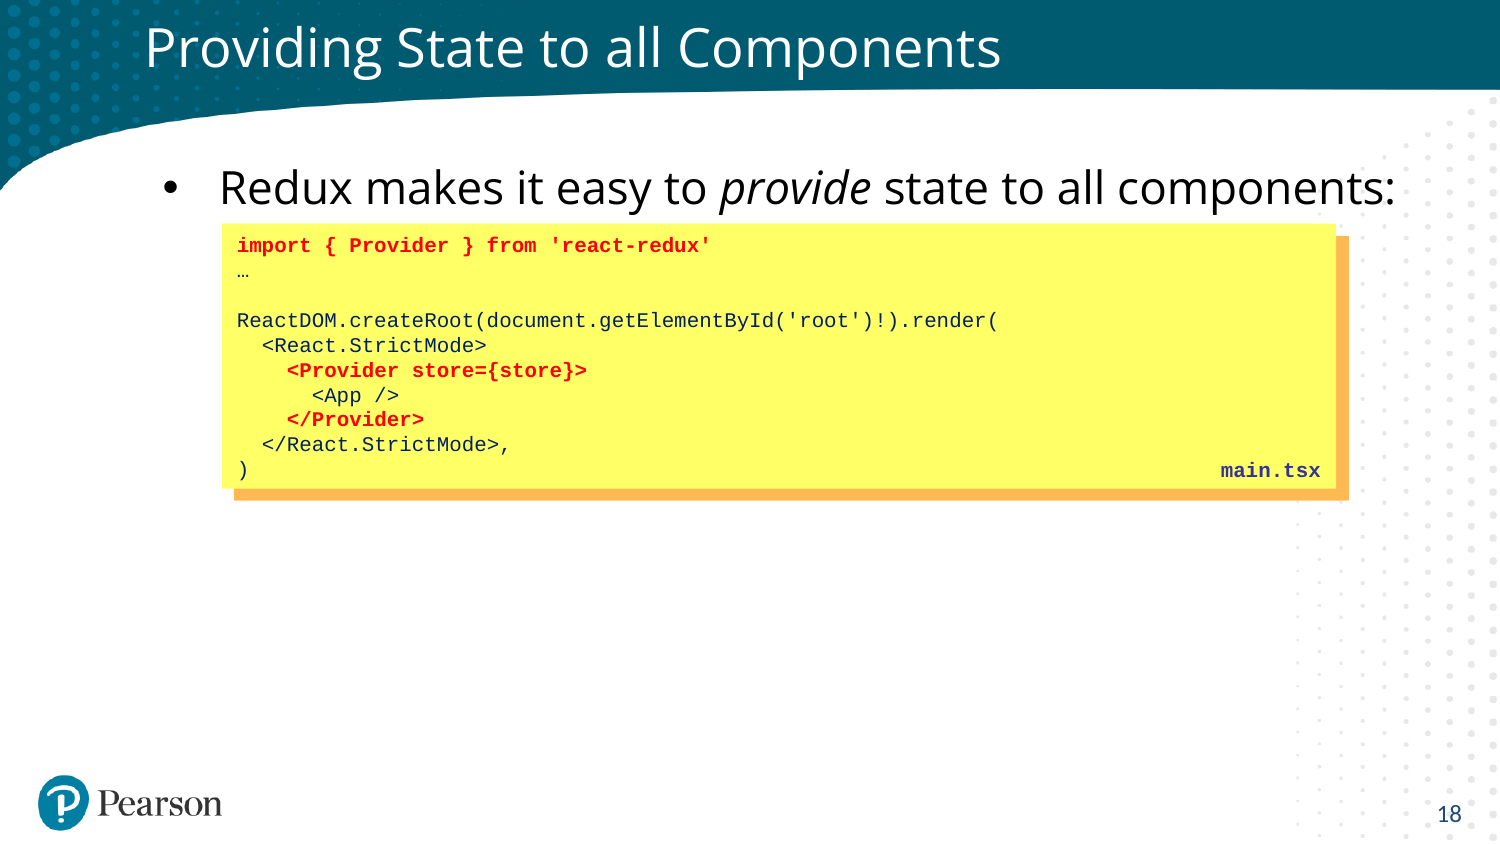

# Providing State to all Components
Redux makes it easy to provide state to all components:

import { Provider } from 'react-redux'
…

ReactDOM.createRoot(document.getElementById('root')!).render(
  <React.StrictMode>
    <Provider store={store}>
      <App />
    </Provider>
  </React.StrictMode>,
)
main.tsx
18